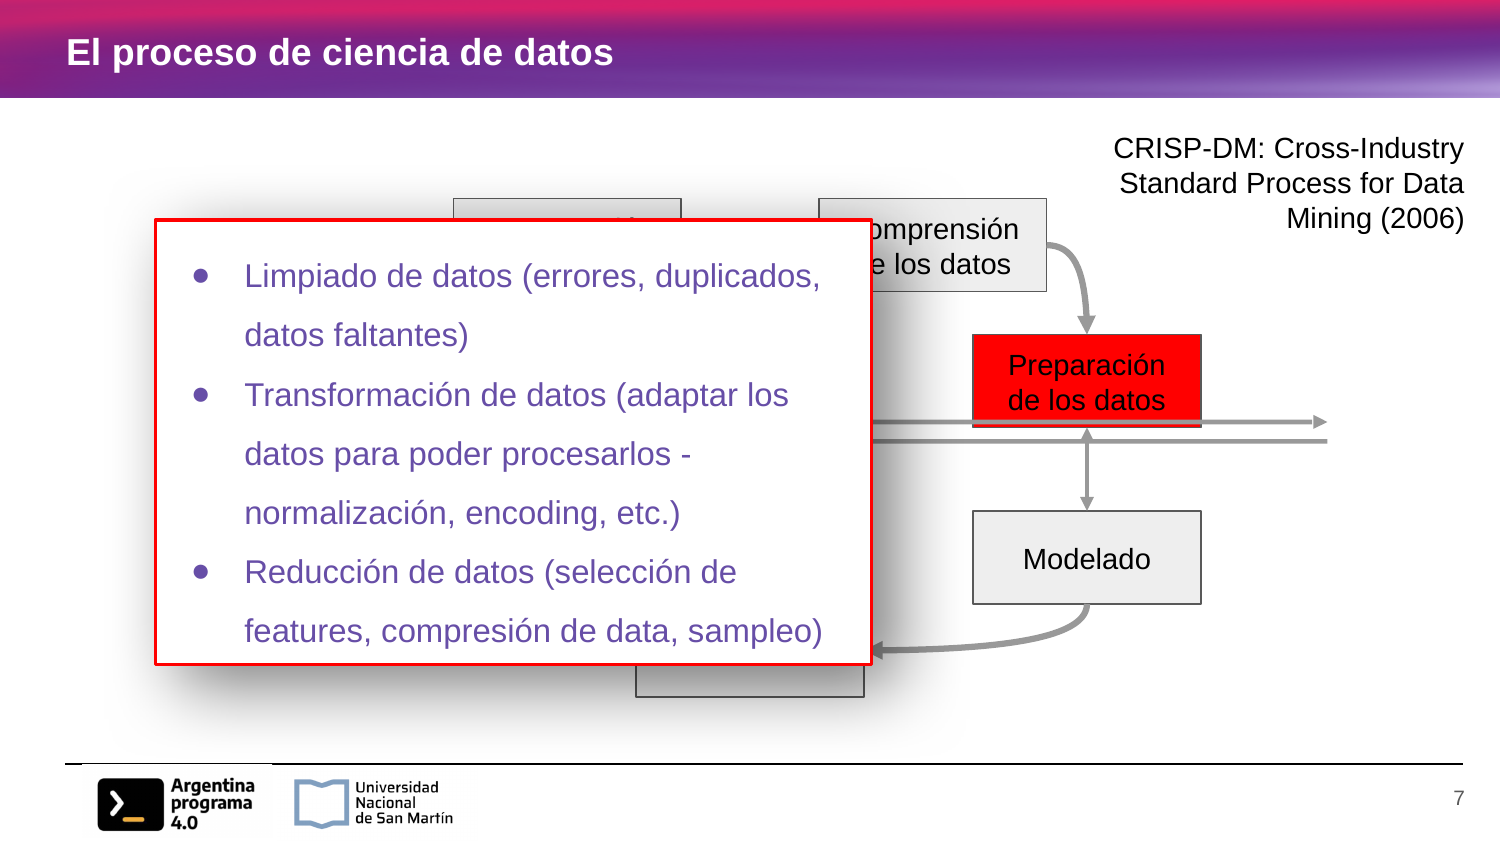

# El proceso de ciencia de datos
CRISP-DM: Cross-Industry Standard Process for Data Mining (2006)
Comprensión del problema
Comprensión de los datos
Limpiado de datos (errores, duplicados, datos faltantes)
Transformación de datos (adaptar los datos para poder procesarlos - normalización, encoding, etc.)
Reducción de datos (selección de features, compresión de data, sampleo)
Preparación de los datos
Datos
Despliegue
Modelado
Evaluación
7